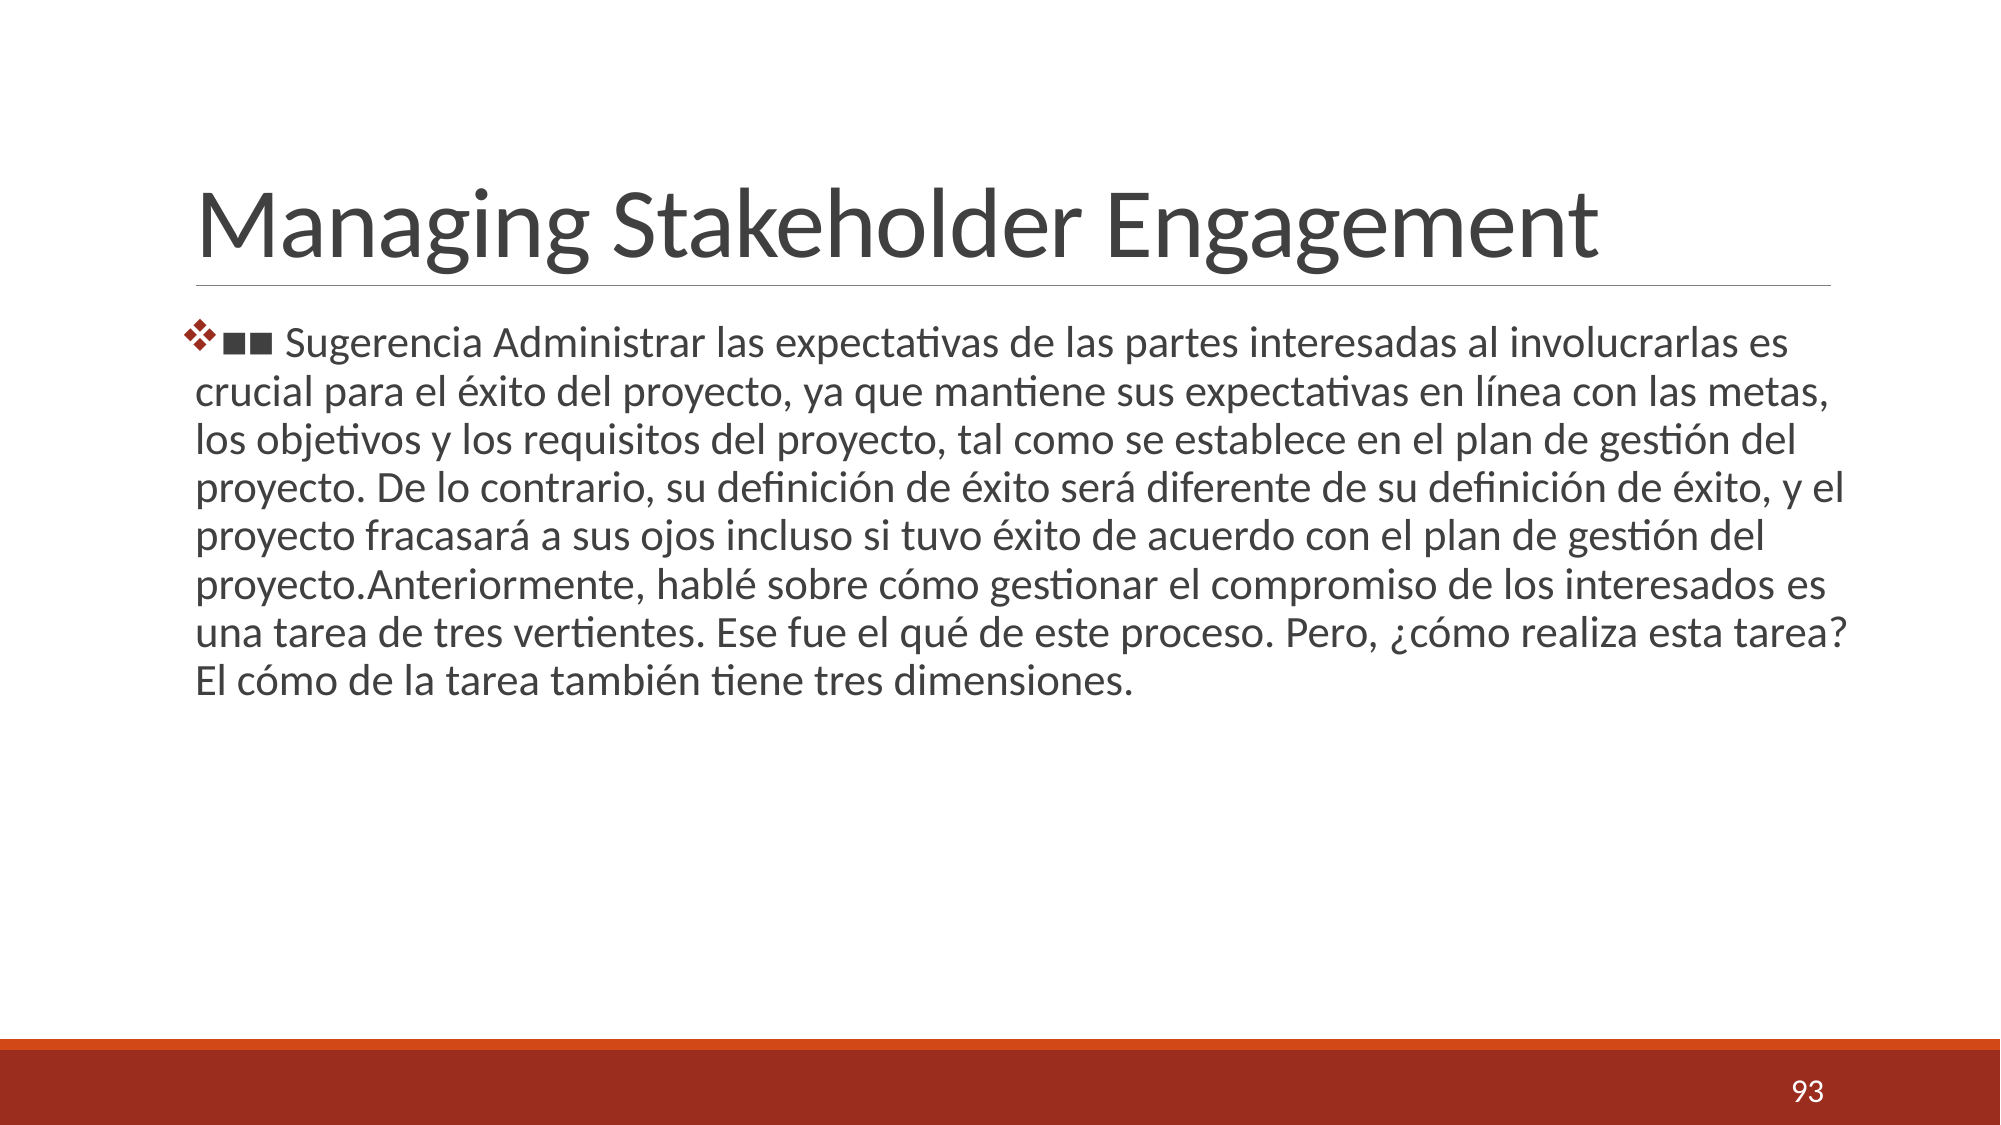

# Managing Stakeholder Engagement
■■ Sugerencia Administrar las expectativas de las partes interesadas al involucrarlas es crucial para el éxito del proyecto, ya que mantiene sus expectativas en línea con las metas, los objetivos y los requisitos del proyecto, tal como se establece en el plan de gestión del proyecto. De lo contrario, su definición de éxito será diferente de su definición de éxito, y el proyecto fracasará a sus ojos incluso si tuvo éxito de acuerdo con el plan de gestión del proyecto.Anteriormente, hablé sobre cómo gestionar el compromiso de los interesados ​​es una tarea de tres vertientes. Ese fue el qué de este proceso. Pero, ¿cómo realiza esta tarea? El cómo de la tarea también tiene tres dimensiones.
93